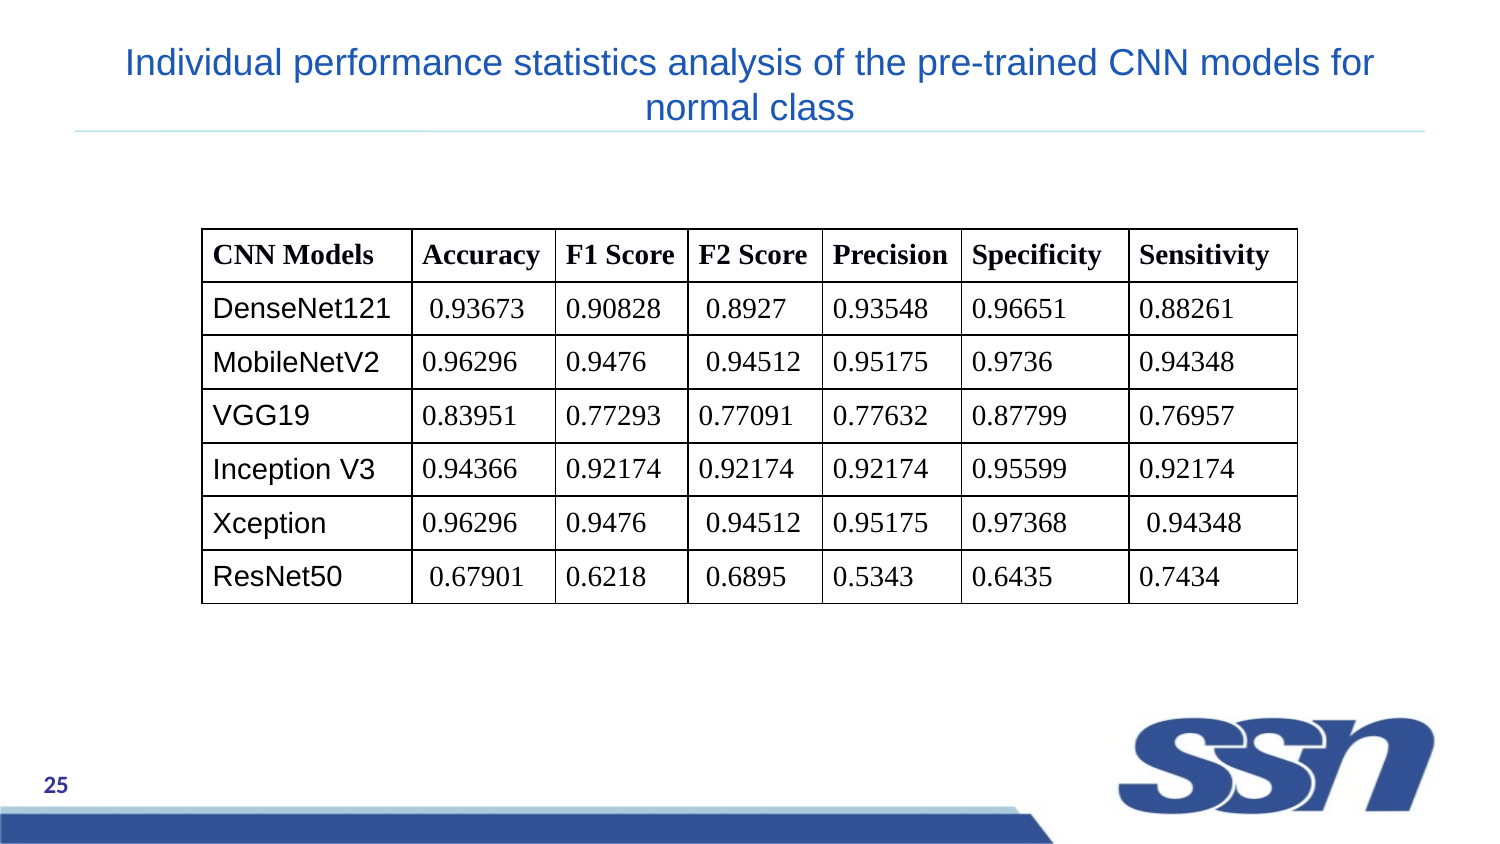

# Individual performance statistics analysis of the pre-trained CNN models for normal class
| CNN Models | Accuracy | F1 Score | F2 Score | Precision | Specificity | Sensitivity |
| --- | --- | --- | --- | --- | --- | --- |
| DenseNet121 | 0.93673 | 0.90828 | 0.8927 | 0.93548 | 0.96651 | 0.88261 |
| MobileNetV2 | 0.96296 | 0.9476 | 0.94512 | 0.95175 | 0.9736 | 0.94348 |
| VGG19 | 0.83951 | 0.77293 | 0.77091 | 0.77632 | 0.87799 | 0.76957 |
| Inception V3 | 0.94366 | 0.92174 | 0.92174 | 0.92174 | 0.95599 | 0.92174 |
| Xception | 0.96296 | 0.9476 | 0.94512 | 0.95175 | 0.97368 | 0.94348 |
| ResNet50 | 0.67901 | 0.6218 | 0.6895 | 0.5343 | 0.6435 | 0.7434 |